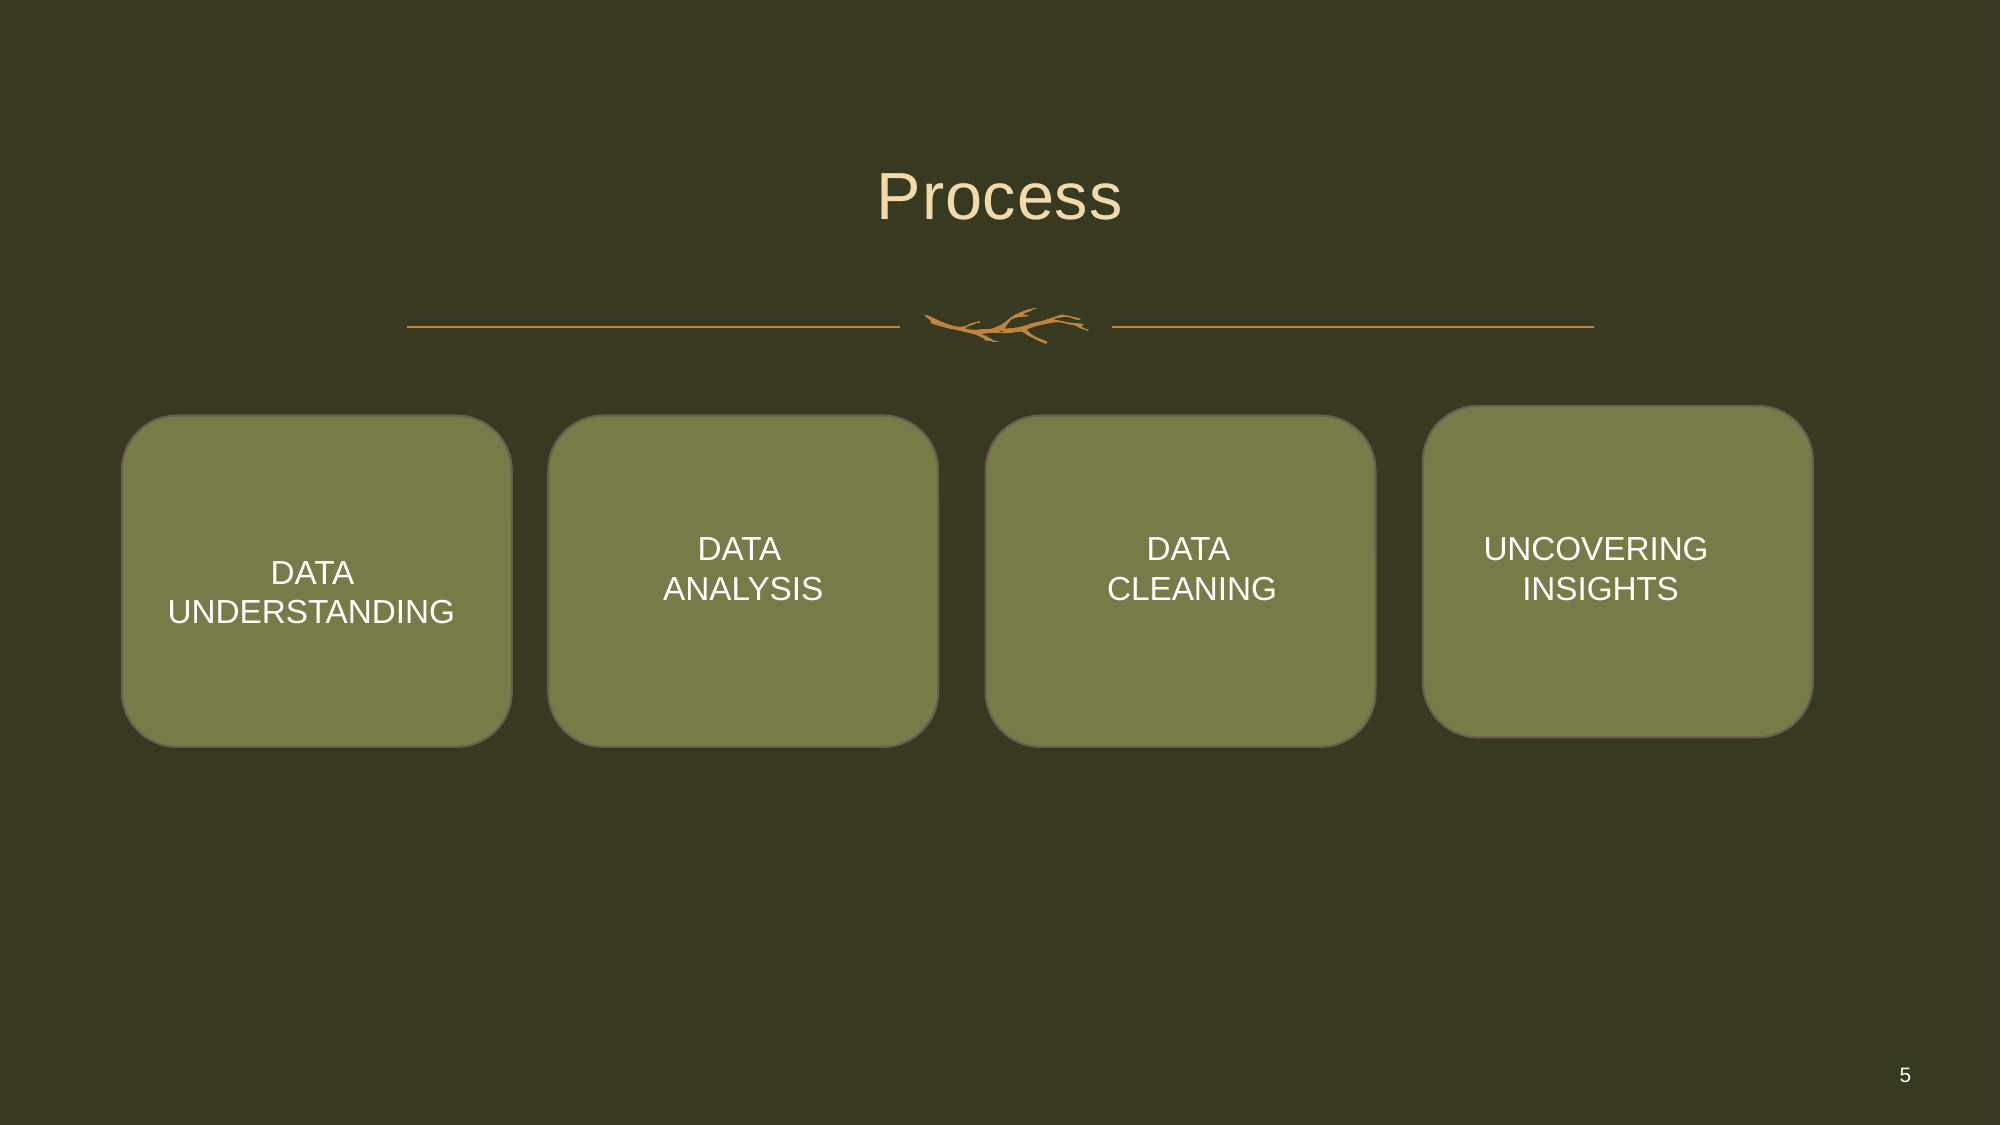

# Process

UNCOVERING
INSIGHTS

DATA
ANALYSIS

DATA
CLEANING

DATA UNDERSTANDING
5